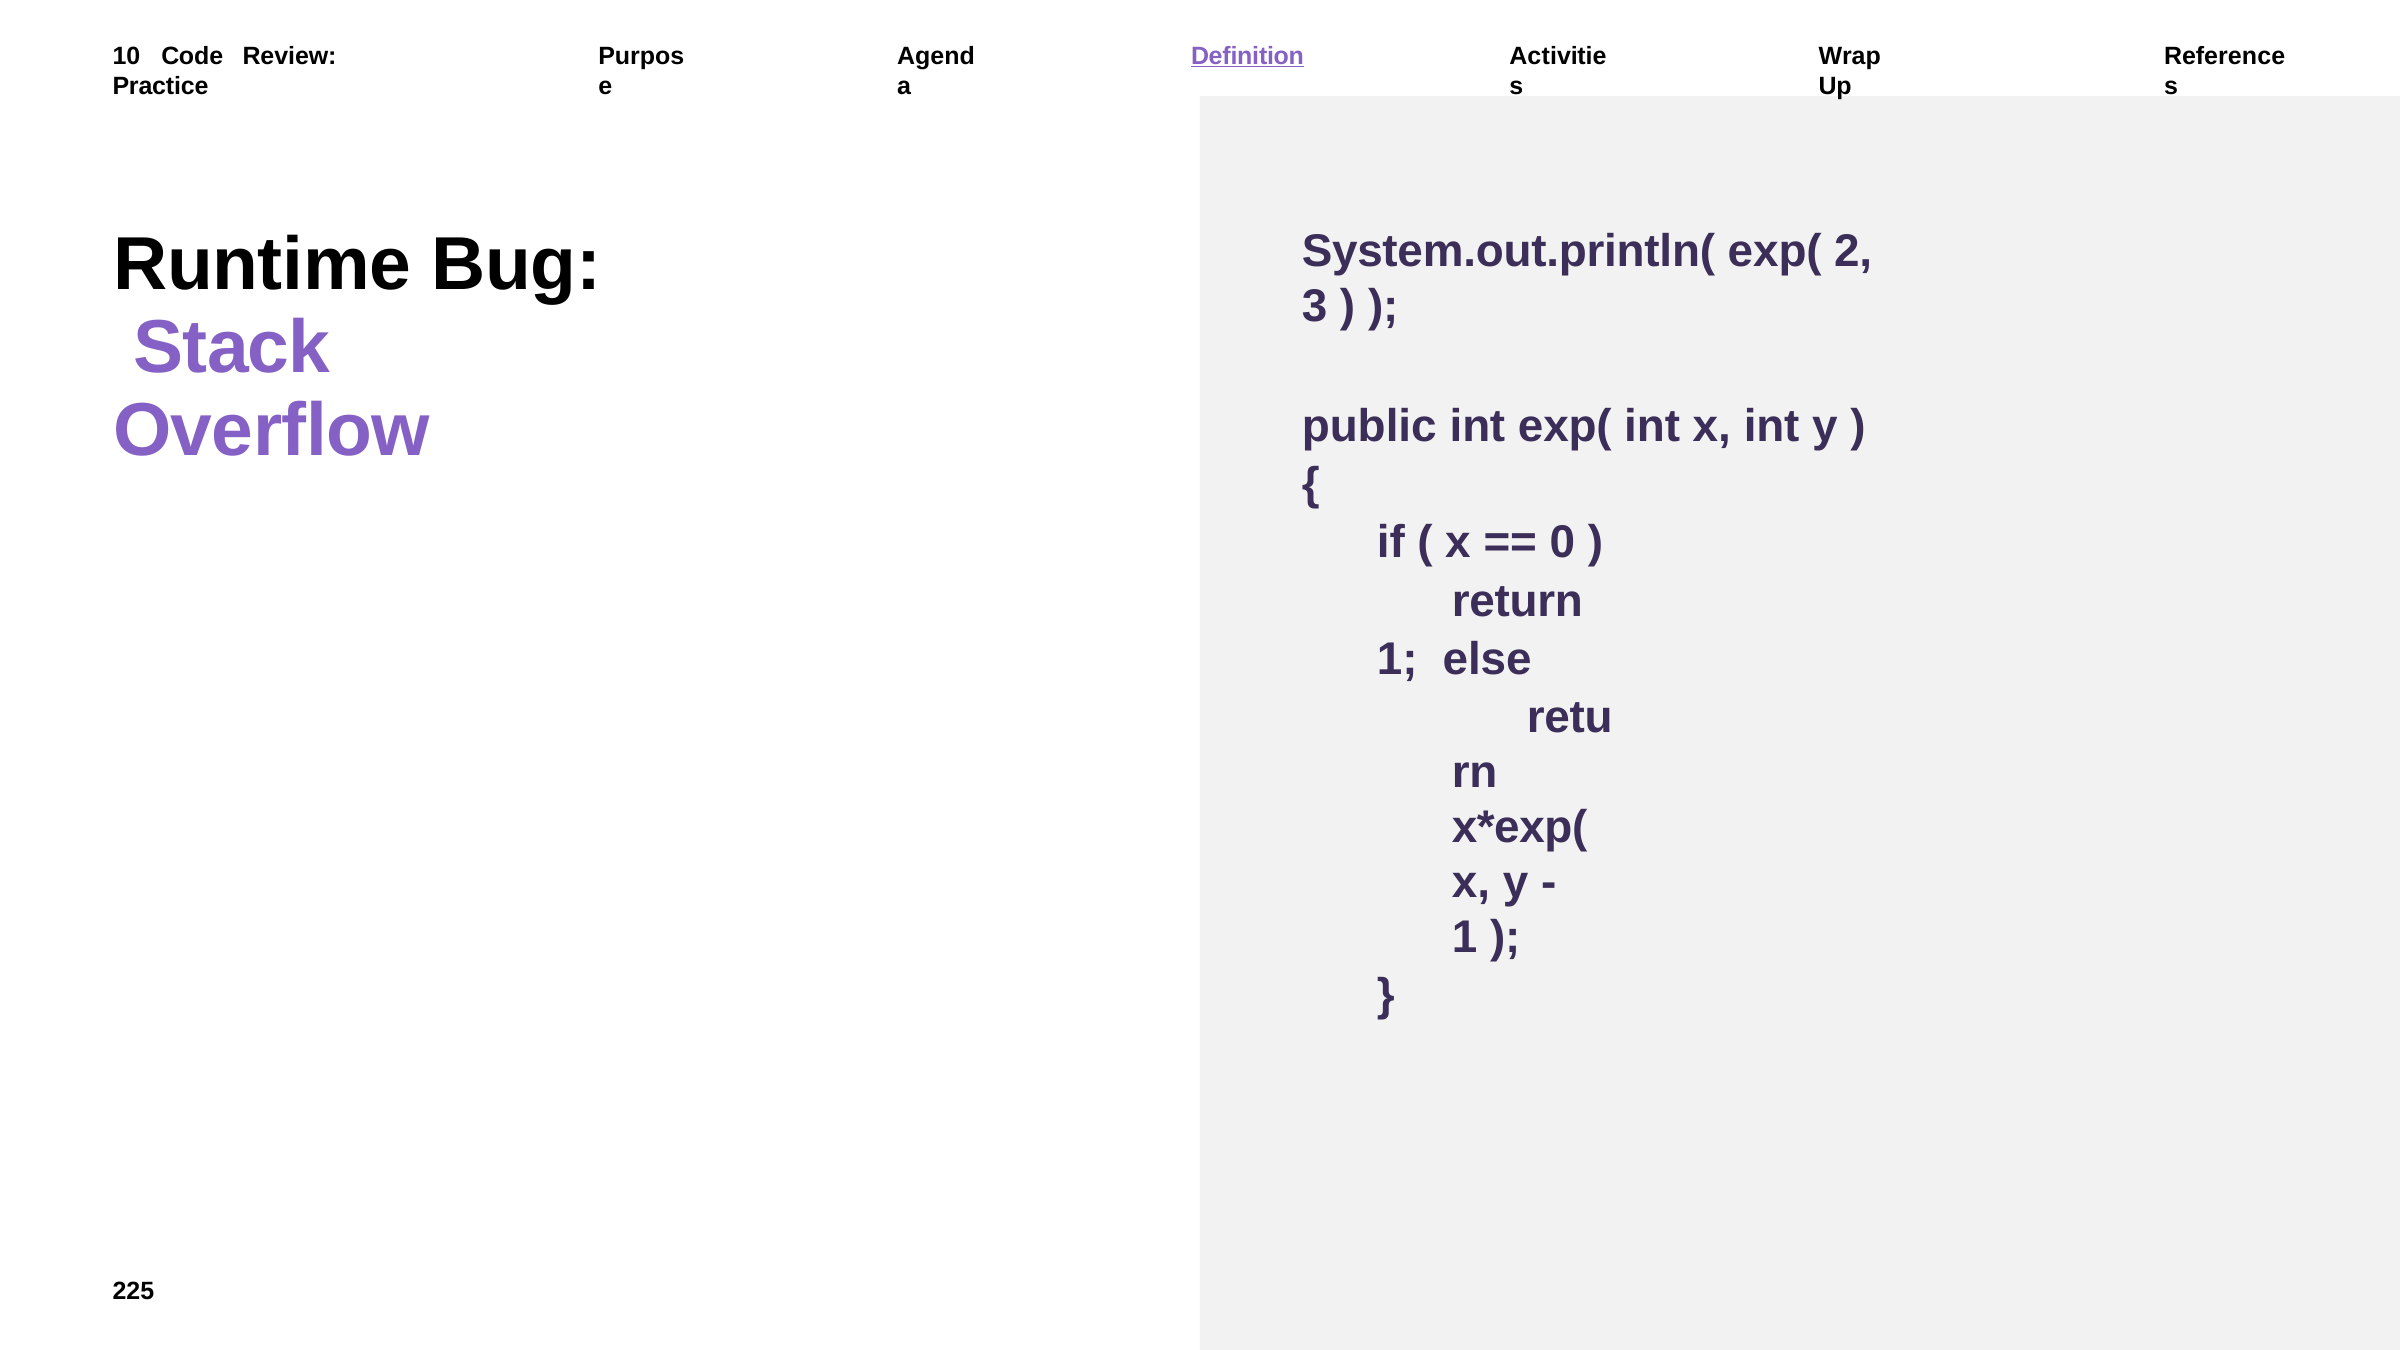

10	Code	Review:	Practice
Purpose
Agenda
Definition
Activities
Wrap	Up
References

Runtime Bug:  Stack Overflow
System.out.println( exp( 2, 3 ) );
public int exp( int x, int y )
{
if ( x == 0 )
return 1;  else
return x*exp( x, y - 1 );
}
225